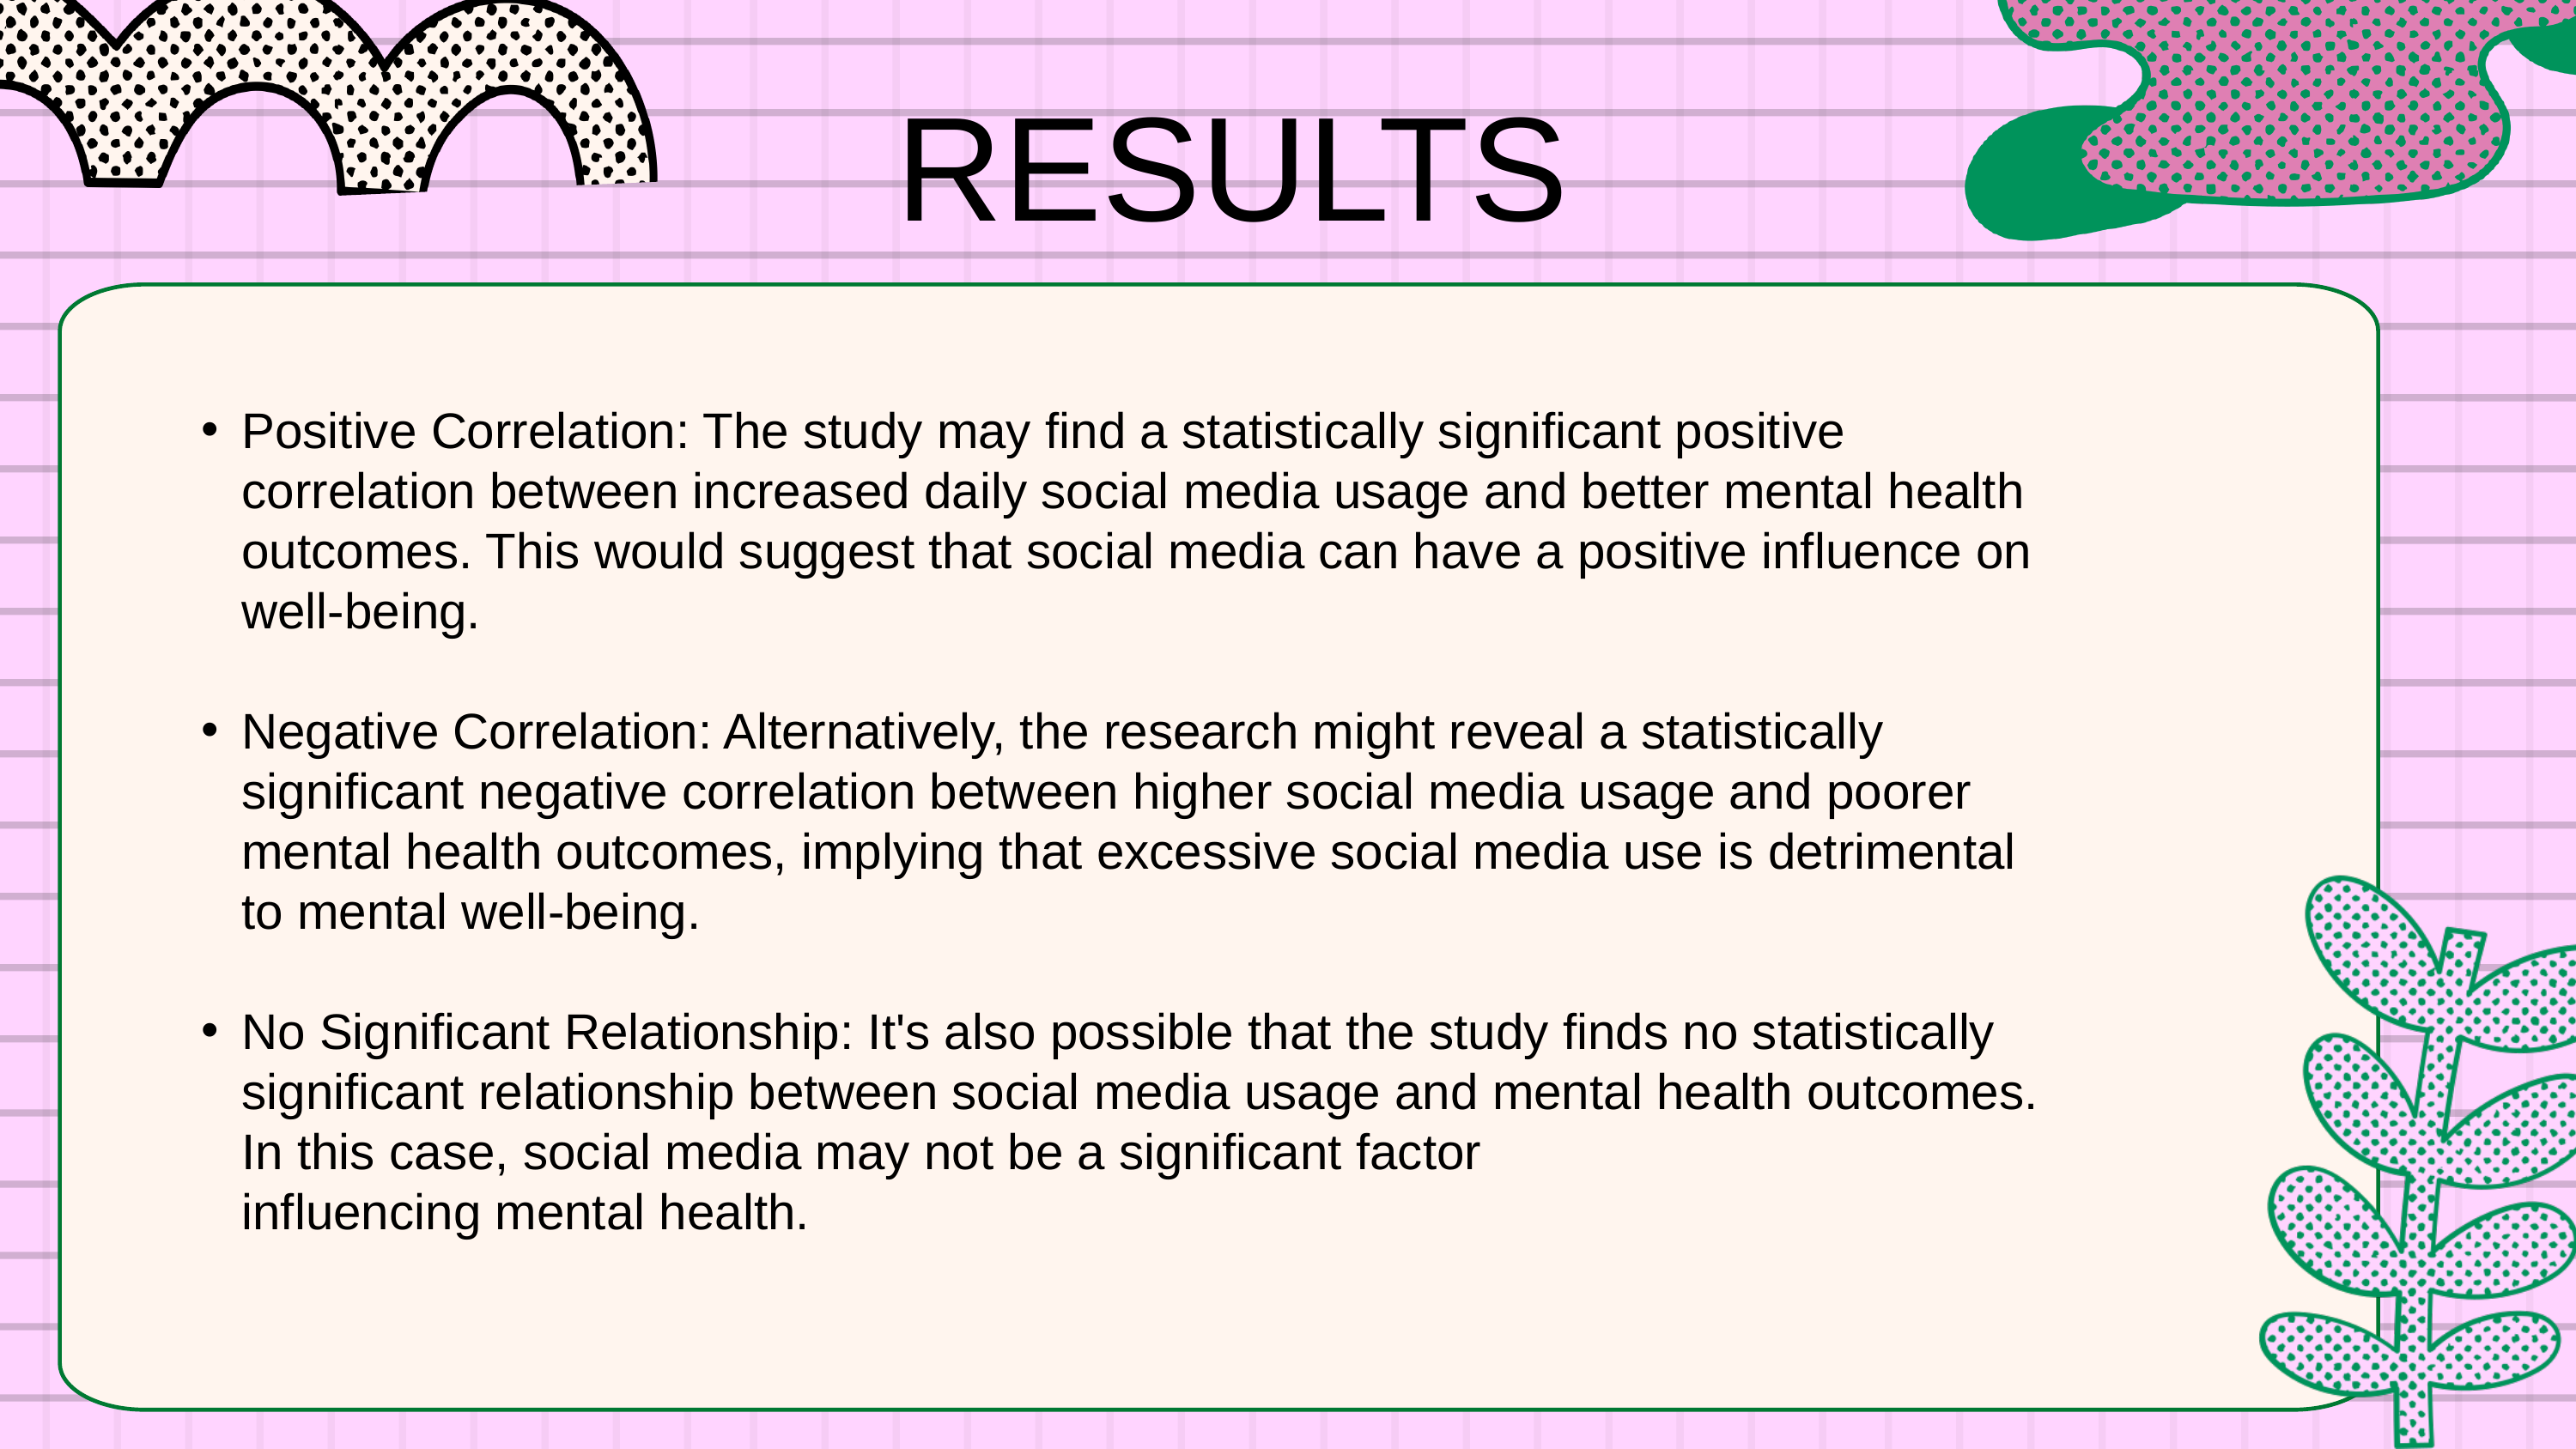

RESULTS

Positive Correlation: The study may find a statistically significant positive correlation between increased daily social media usage and better mental health outcomes. This would suggest that social media can have a positive influence on well-being.

Negative Correlation: Alternatively, the research might reveal a statistically significant negative correlation between higher social media usage and poorer mental health outcomes, implying that excessive social media use is detrimental to mental well-being.

No Significant Relationship: It's also possible that the study finds no statistically significant relationship between social media usage and mental health outcomes. In this case, social media may not be a significant factor influencing mental health.